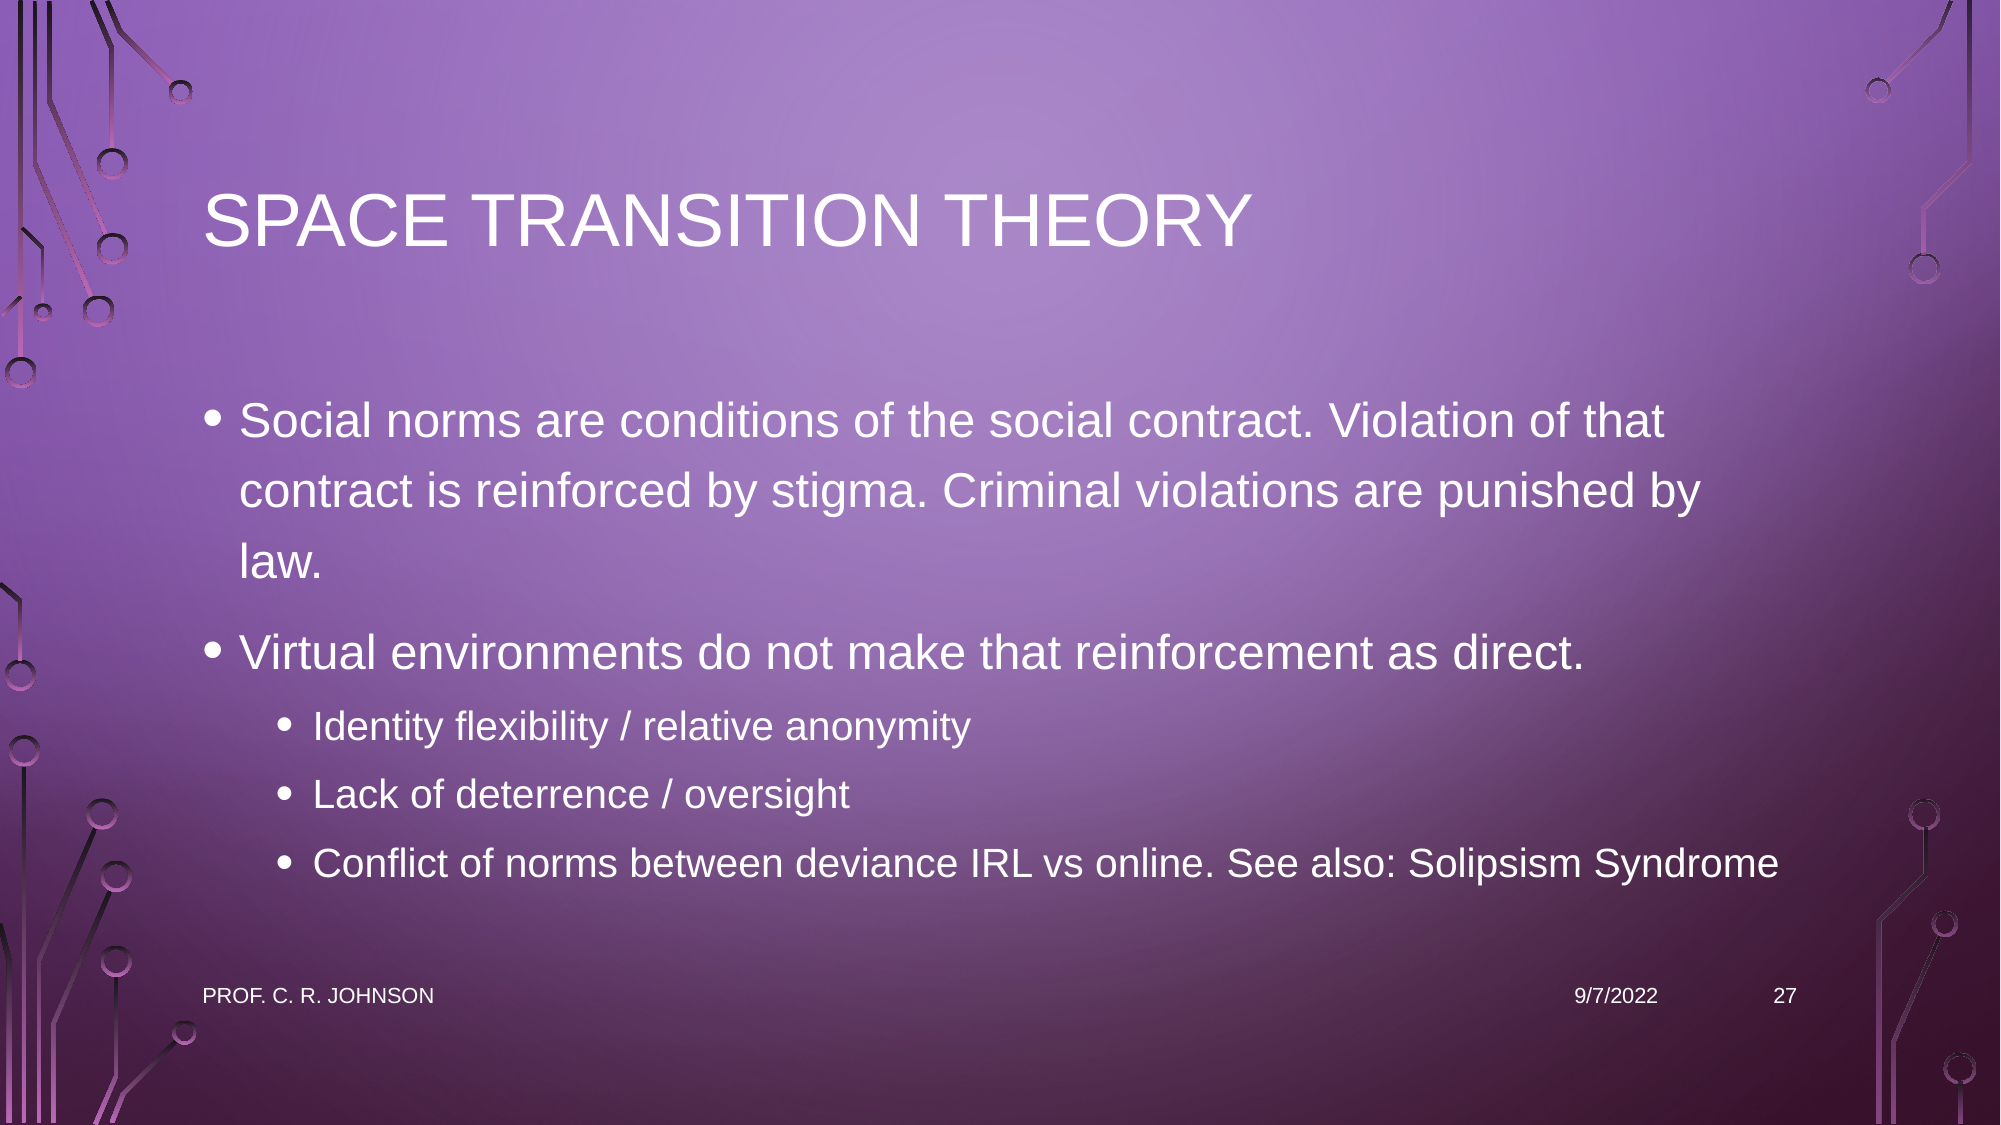

# Space Transition Theory
Social norms are conditions of the social contract. Violation of that contract is reinforced by stigma. Criminal violations are punished by law.
Virtual environments do not make that reinforcement as direct.
Identity flexibility / relative anonymity
Lack of deterrence / oversight
Conflict of norms between deviance IRL vs online. See also: Solipsism Syndrome
27
Prof. C. R. Johnson
9/7/2022